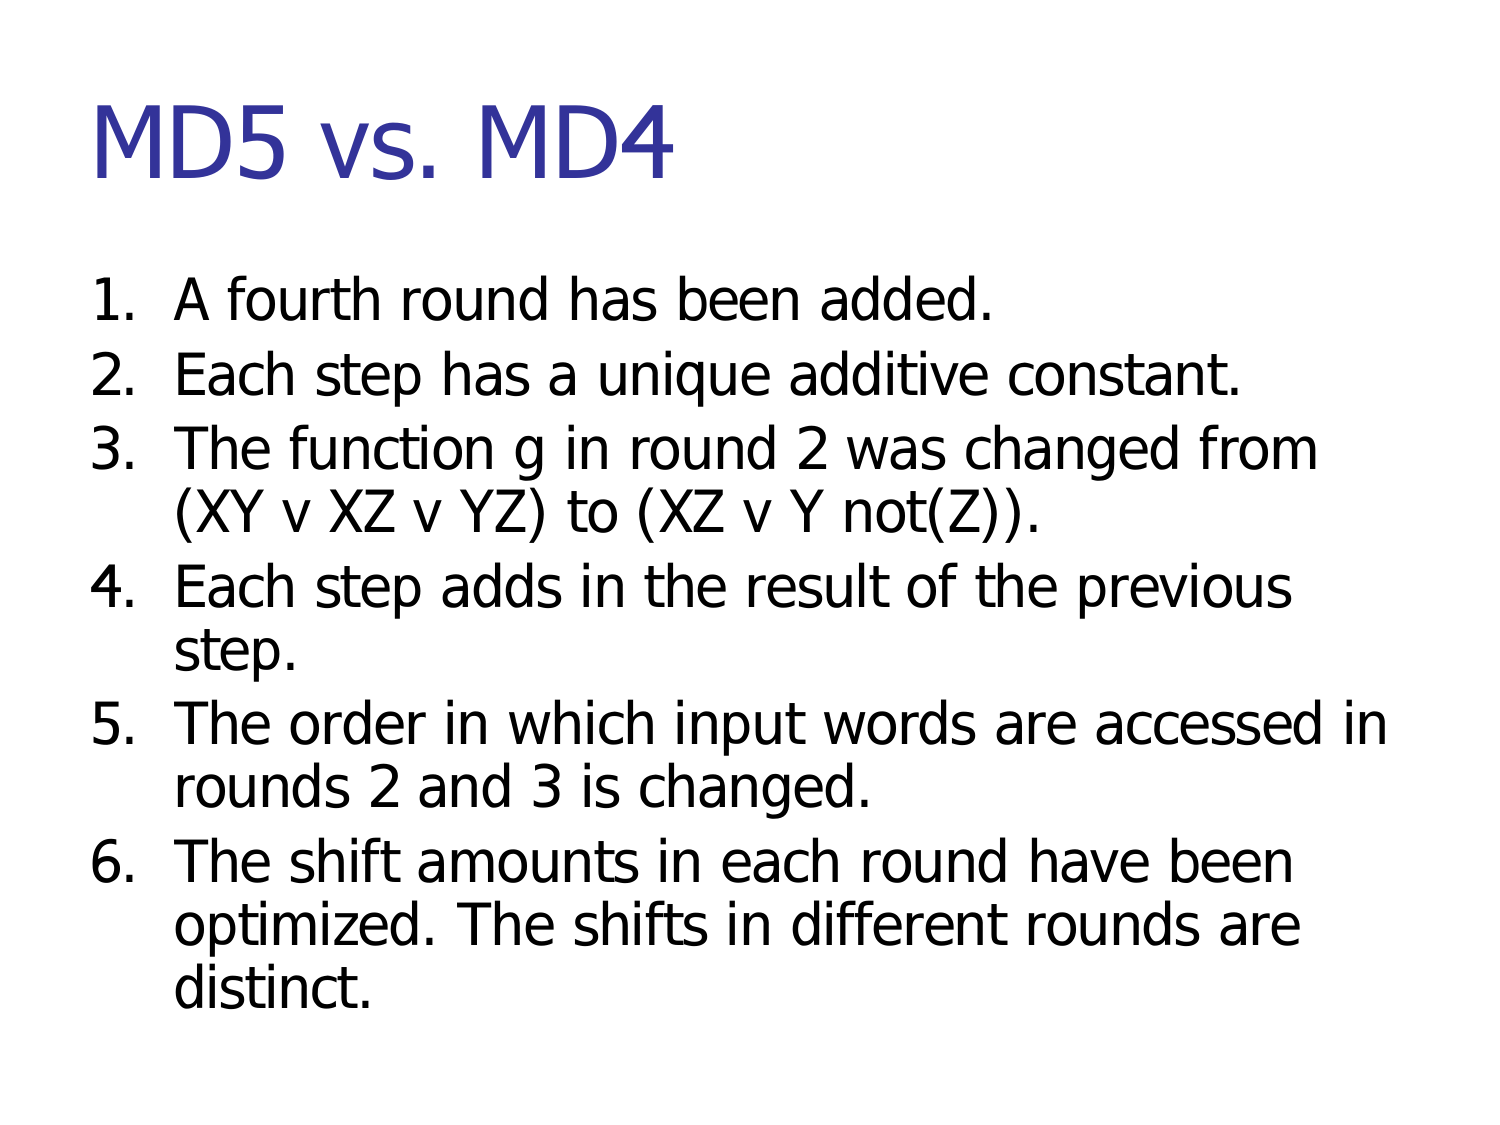

# MD5 vs. MD4
A fourth round has been added.
Each step has a unique additive constant.
The function g in round 2 was changed from (XY v XZ v YZ) to (XZ v Y not(Z)).
Each step adds in the result of the previous step.
The order in which input words are accessed in rounds 2 and 3 is changed.
The shift amounts in each round have been optimized. The shifts in different rounds are distinct.